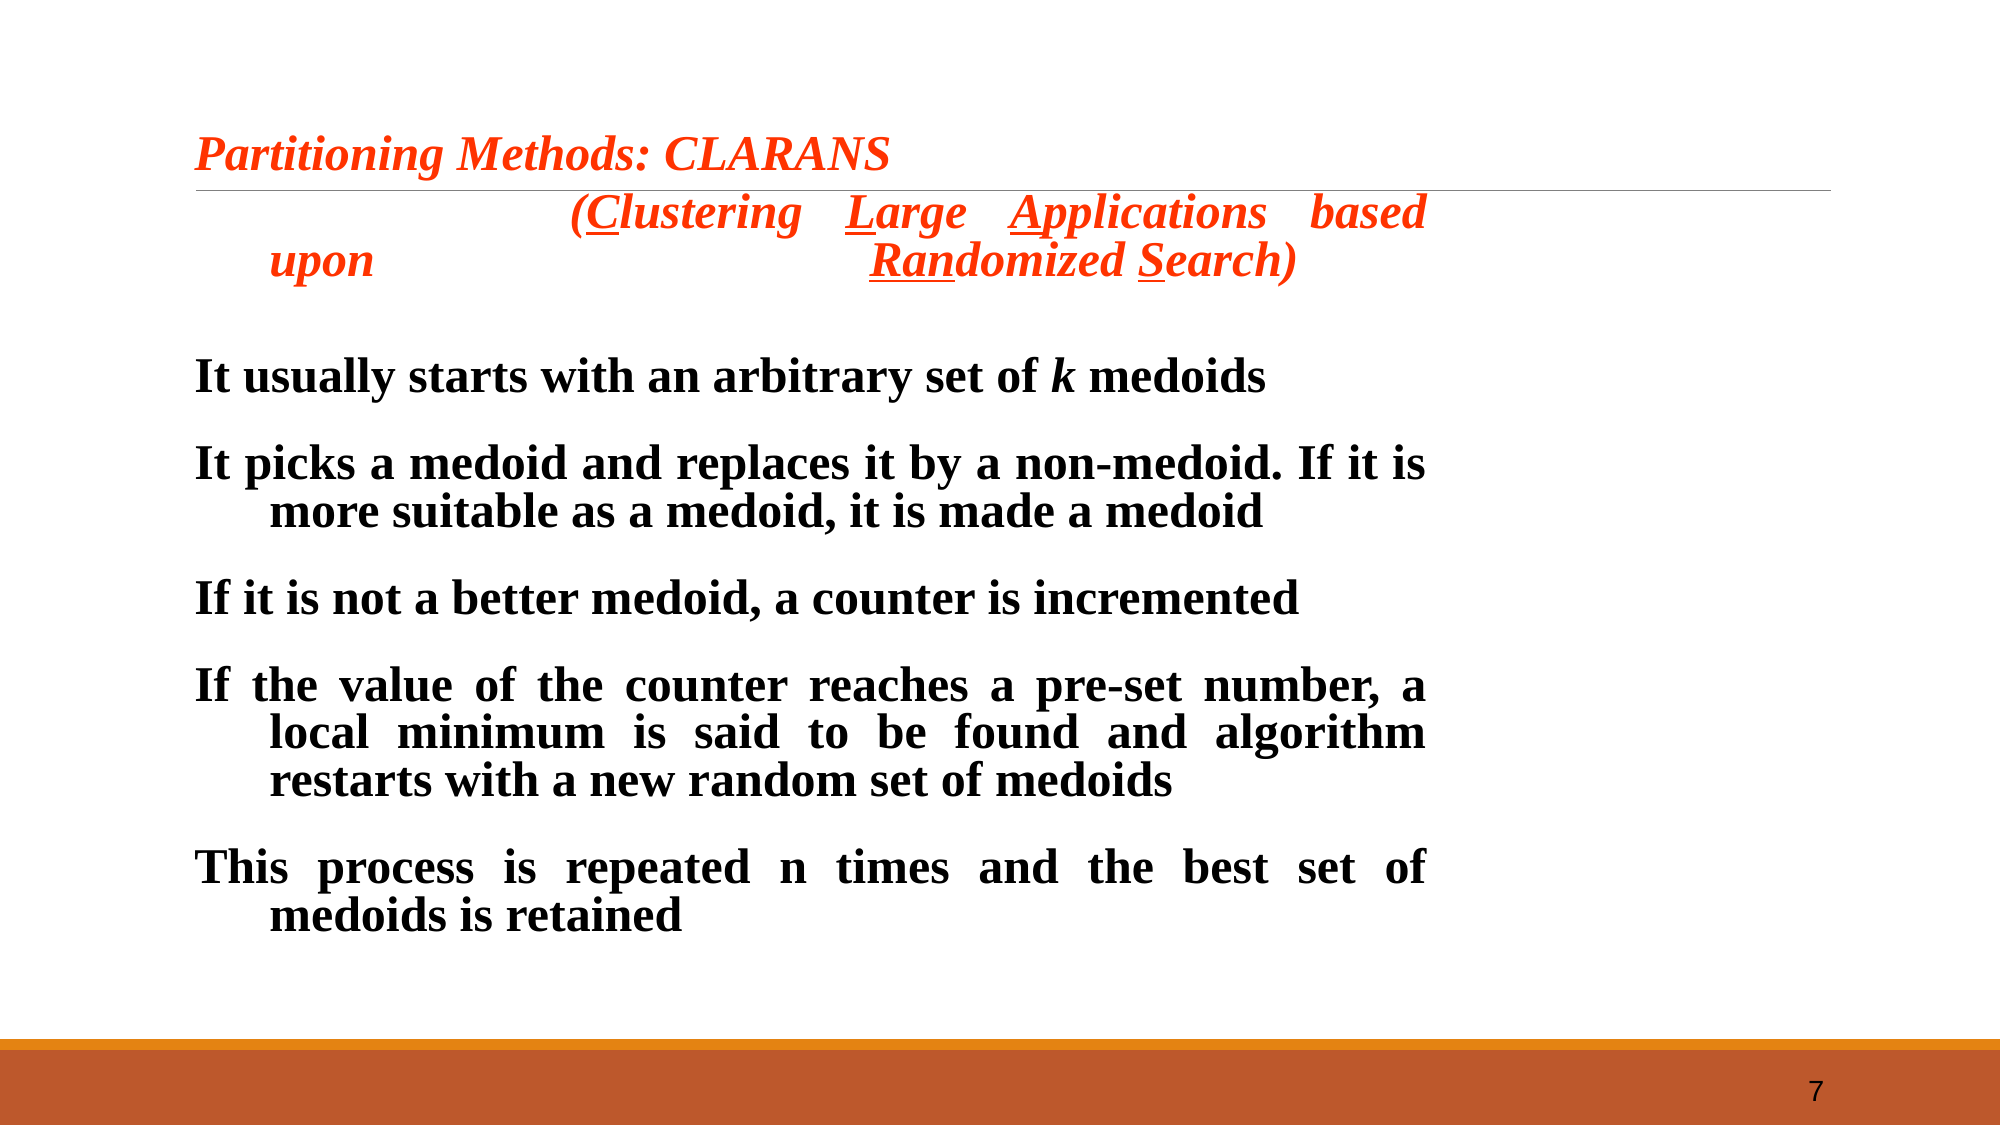

Partitioning Methods: CLARANS
			(Clustering Large Applications based upon 				Randomized Search)

It usually starts with an arbitrary set of k medoids

It picks a medoid and replaces it by a non-medoid. If it is more suitable as a medoid, it is made a medoid

If it is not a better medoid, a counter is incremented

If the value of the counter reaches a pre-set number, a local minimum is said to be found and algorithm restarts with a new random set of medoids

This process is repeated n times and the best set of medoids is retained
7